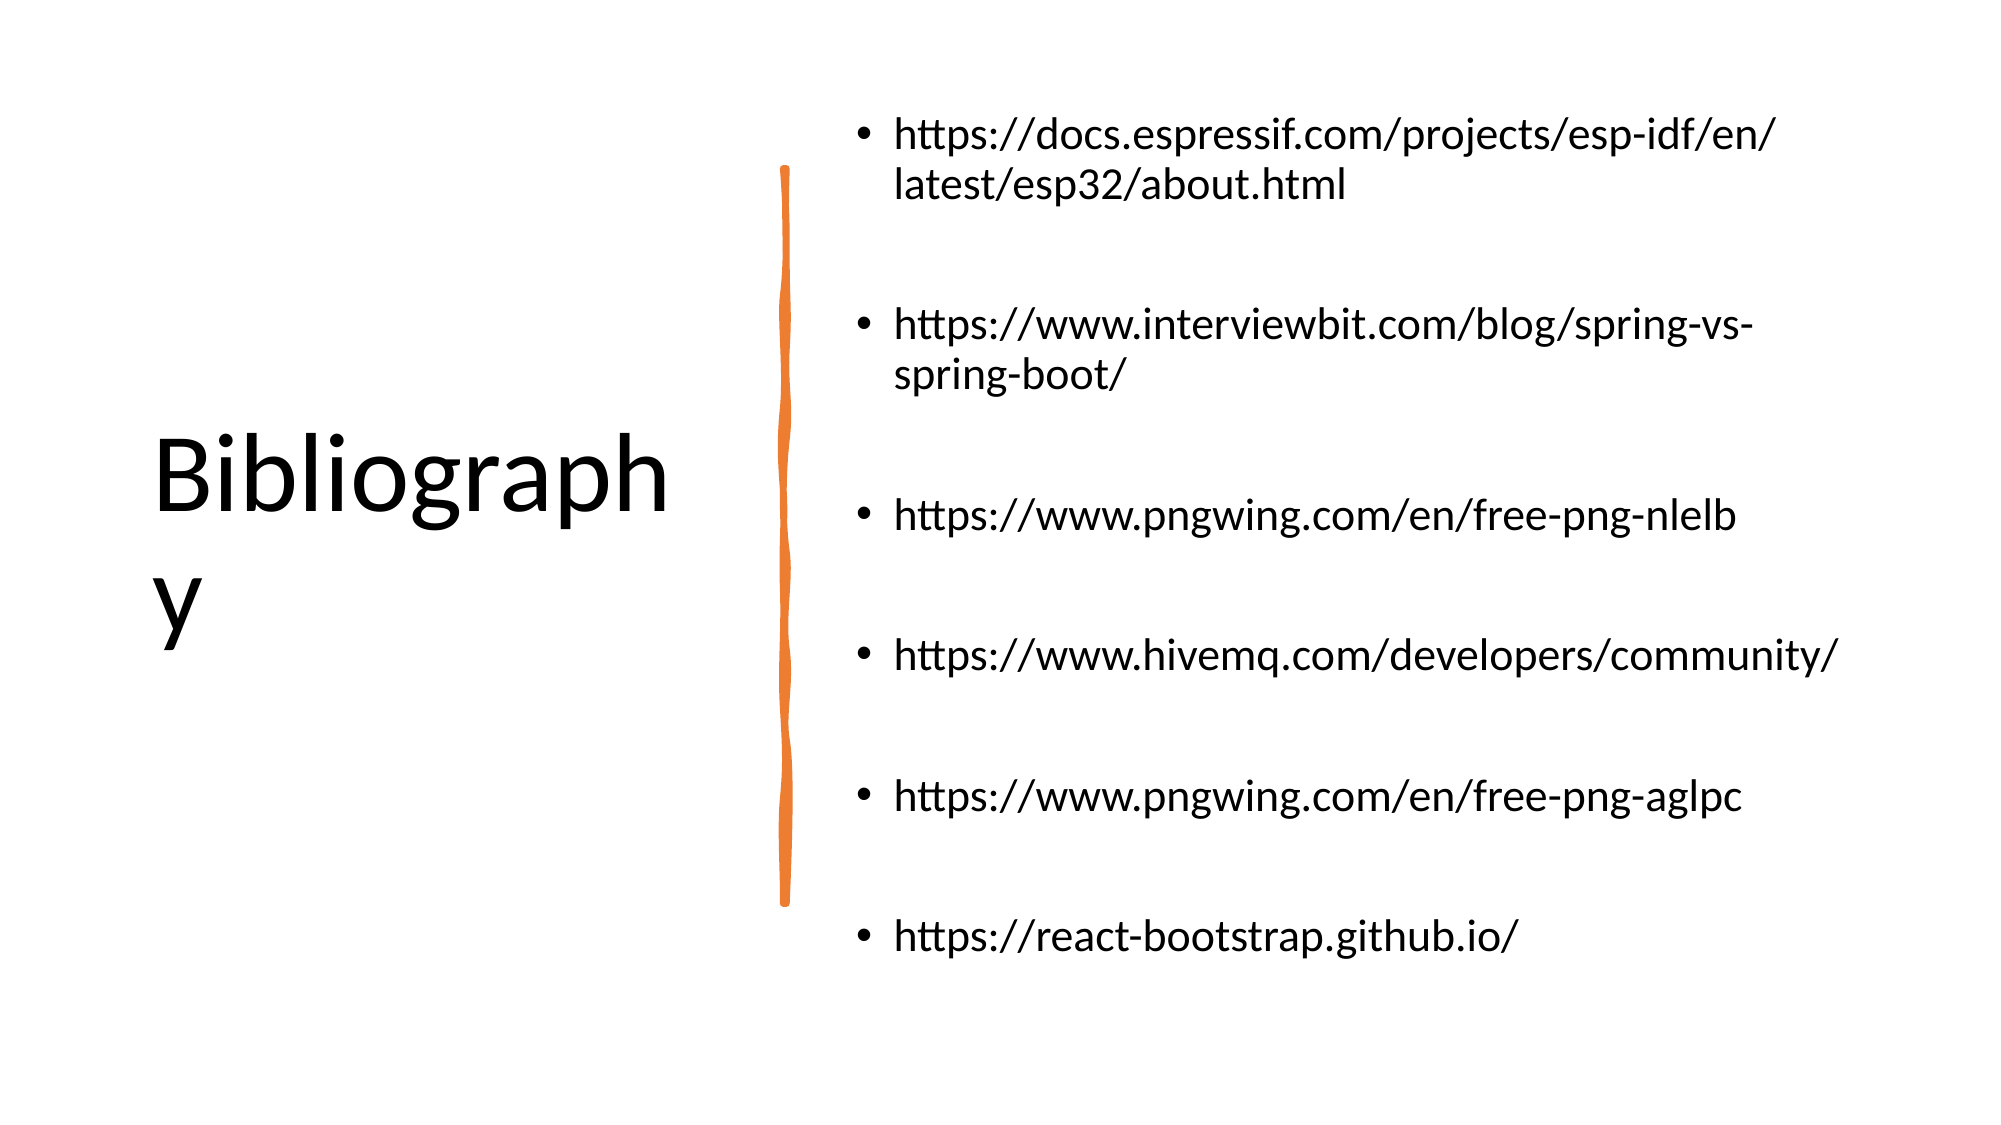

# Bibliography
https://docs.espressif.com/projects/esp-idf/en/latest/esp32/about.html

https://www.interviewbit.com/blog/spring-vs-spring-boot/

https://www.pngwing.com/en/free-png-nlelb

https://www.hivemq.com/developers/community/

https://www.pngwing.com/en/free-png-aglpc

https://react-bootstrap.github.io/

19